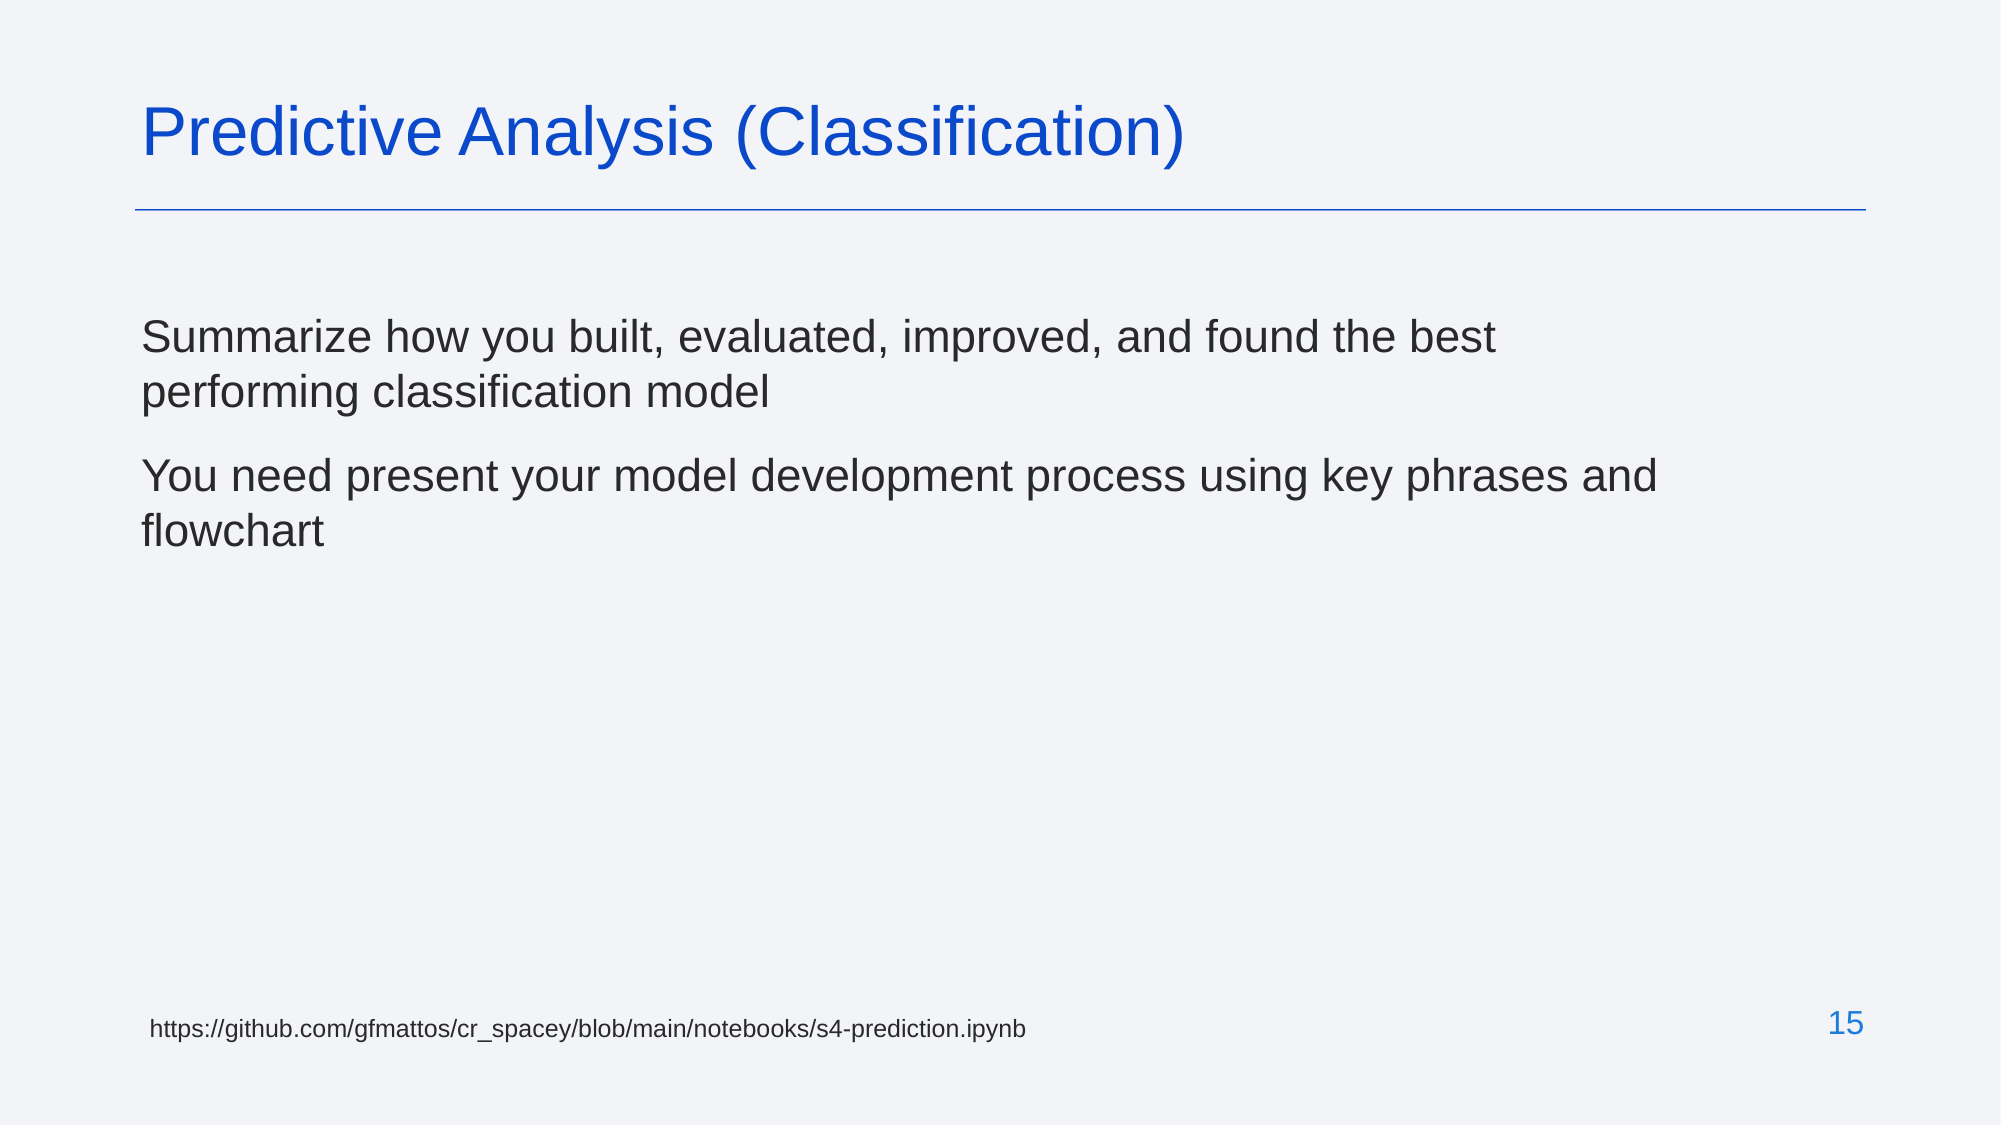

Predictive Analysis (Classification)
Summarize how you built, evaluated, improved, and found the best performing classification model
You need present your model development process using key phrases and flowchart
15
https://github.com/gfmattos/cr_spacey/blob/main/notebooks/s4-prediction.ipynb